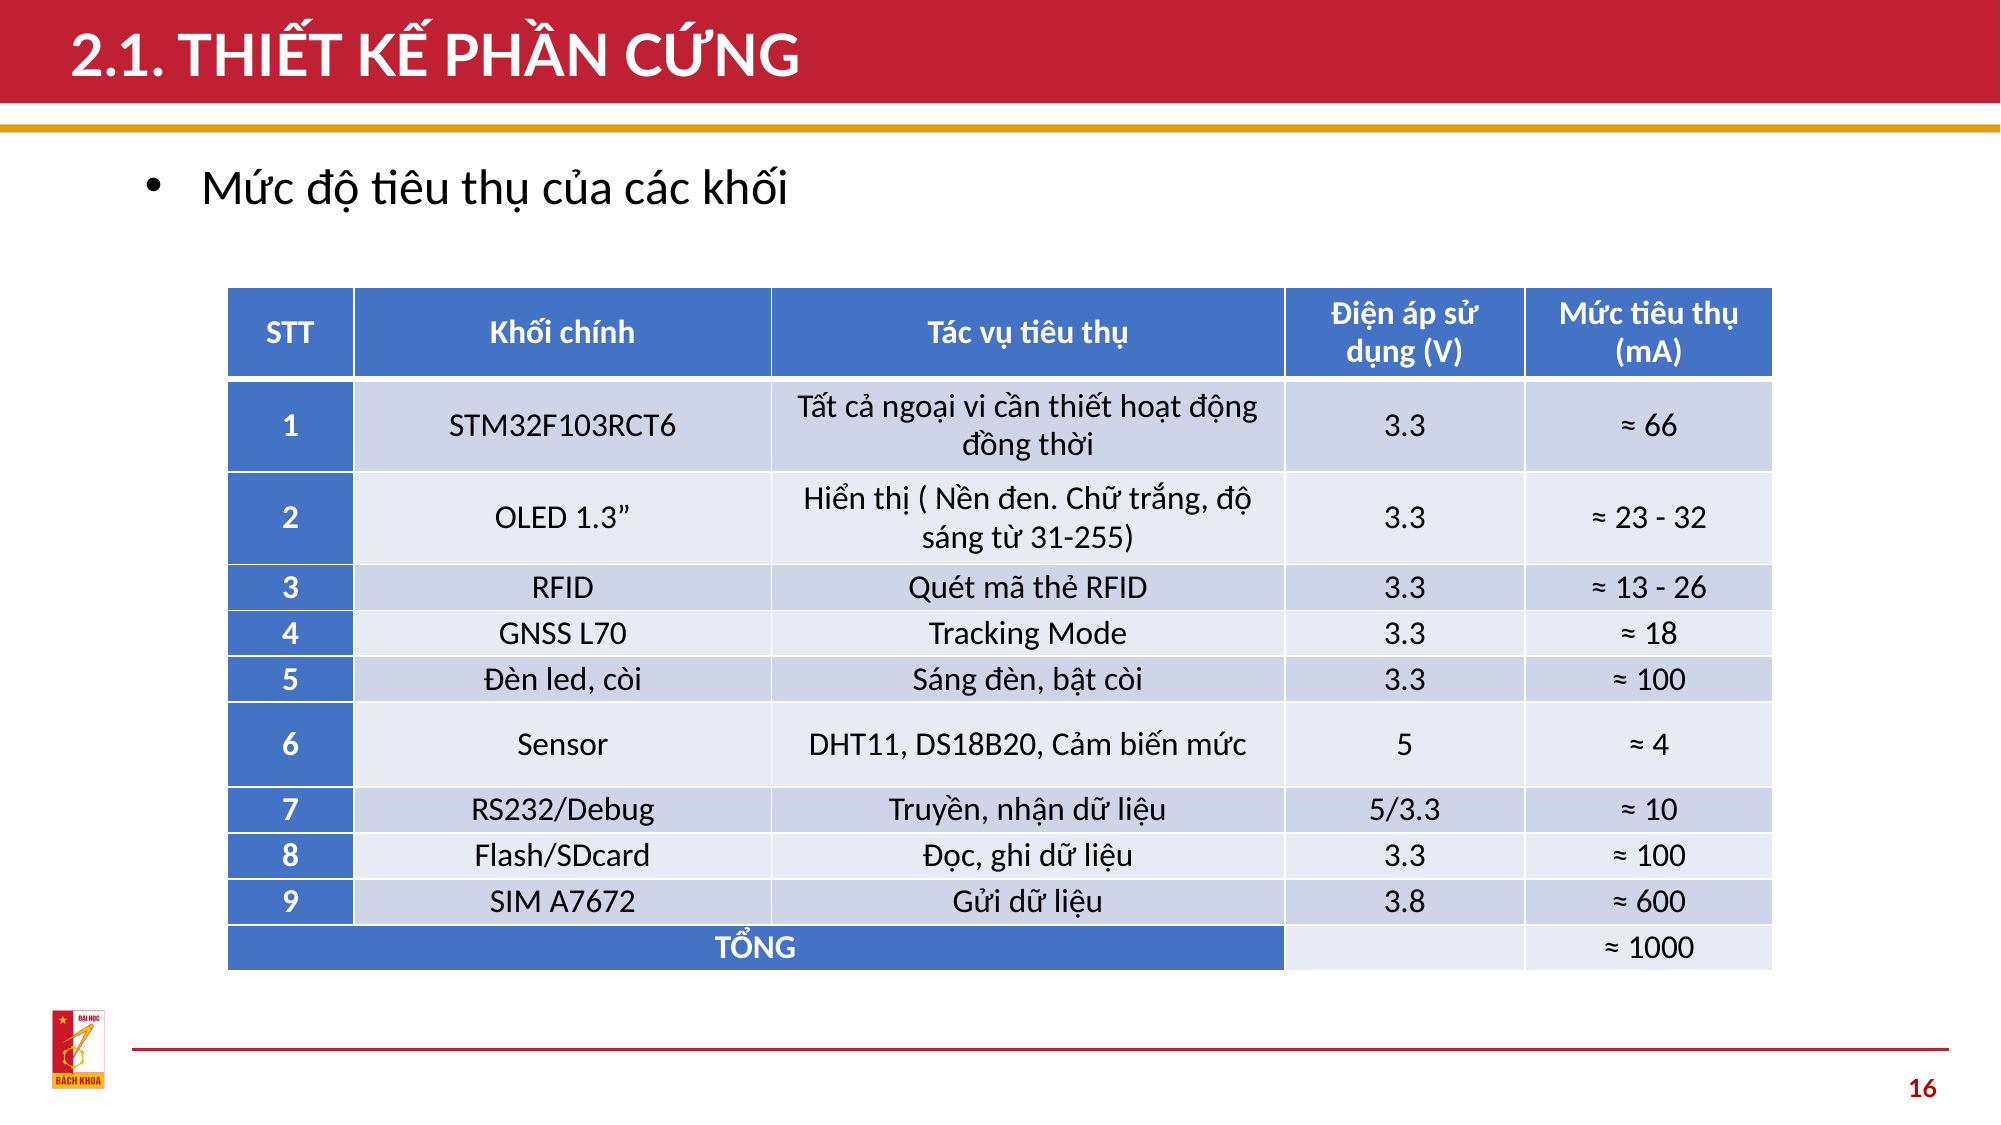

# 2.1. THIẾT KẾ PHẦN CỨNG
Mức độ tiêu thụ của các khối
| STT | Khối chính | Tác vụ tiêu thụ | Điện áp sử dụng (V) | Mức tiêu thụ (mA) |
| --- | --- | --- | --- | --- |
| 1 | STM32F103RCT6 | Tất cả ngoại vi cần thiết hoạt động đồng thời | 3.3 | ≈ 66 |
| 2 | OLED 1.3” | Hiển thị ( Nền đen. Chữ trắng, độ sáng từ 31-255) | 3.3 | ≈ 23 - 32 |
| 3 | RFID | Quét mã thẻ RFID | 3.3 | ≈ 13 - 26 |
| 4 | GNSS L70 | Tracking Mode | 3.3 | ≈ 18 |
| 5 | Đèn led, còi | Sáng đèn, bật còi | 3.3 | ≈ 100 |
| 6 | Sensor | DHT11, DS18B20, Cảm biến mức | 5 | ≈ 4 |
| 7 | RS232/Debug | Truyền, nhận dữ liệu | 5/3.3 | ≈ 10 |
| 8 | Flash/SDcard | Đọc, ghi dữ liệu | 3.3 | ≈ 100 |
| 9 | SIM A7672 | Gửi dữ liệu | 3.8 | ≈ 600 |
| TỔNG |  |  |  | ≈ 1000 |
16